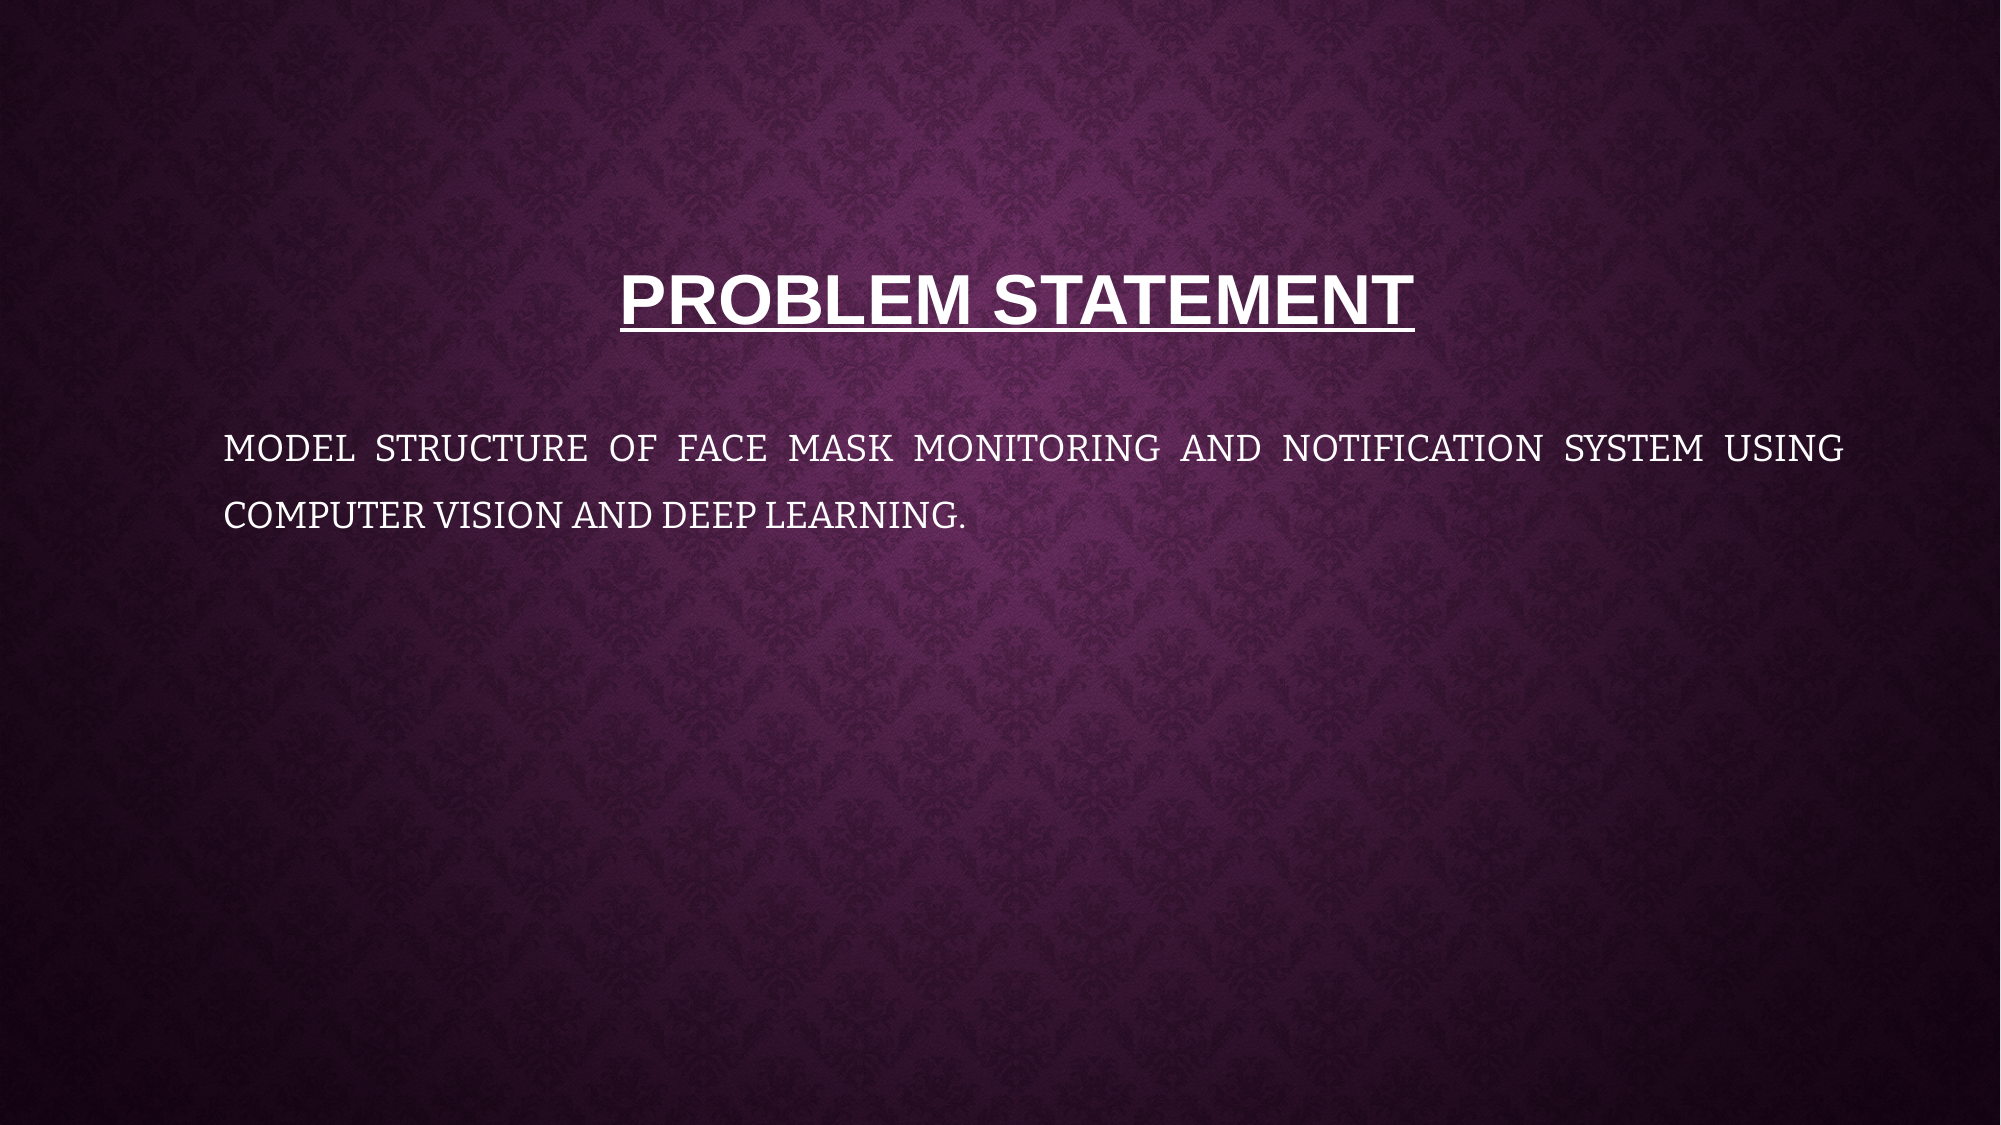

# PROBLEM STATEMENT
MODEL STRUCTURE OF FACE MASK MONITORING AND NOTIFICATION SYSTEM USING
COMPUTER VISION AND DEEP LEARNING.